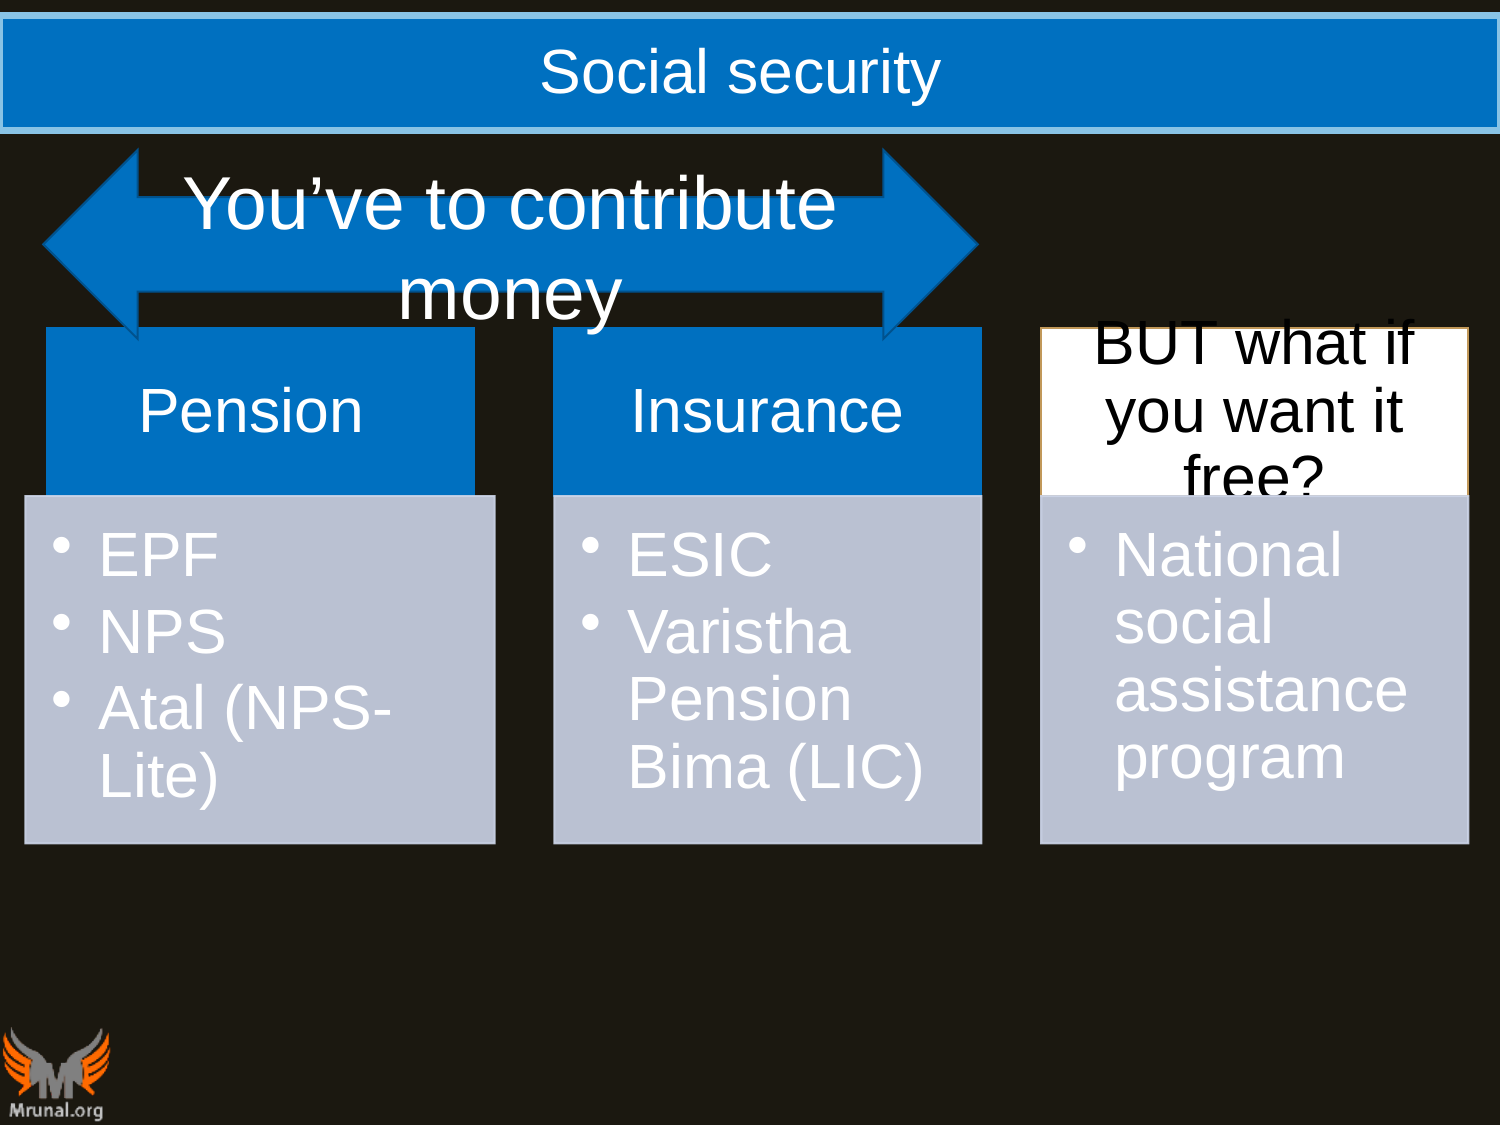

# Social security
Pension
EPF
NPS
Atal (NPS-Lite)
Insurance
ESIC
Varistha Pension Bima (LIC)
BUT what if you want it free?
National social assistance program
You’ve to contribute money